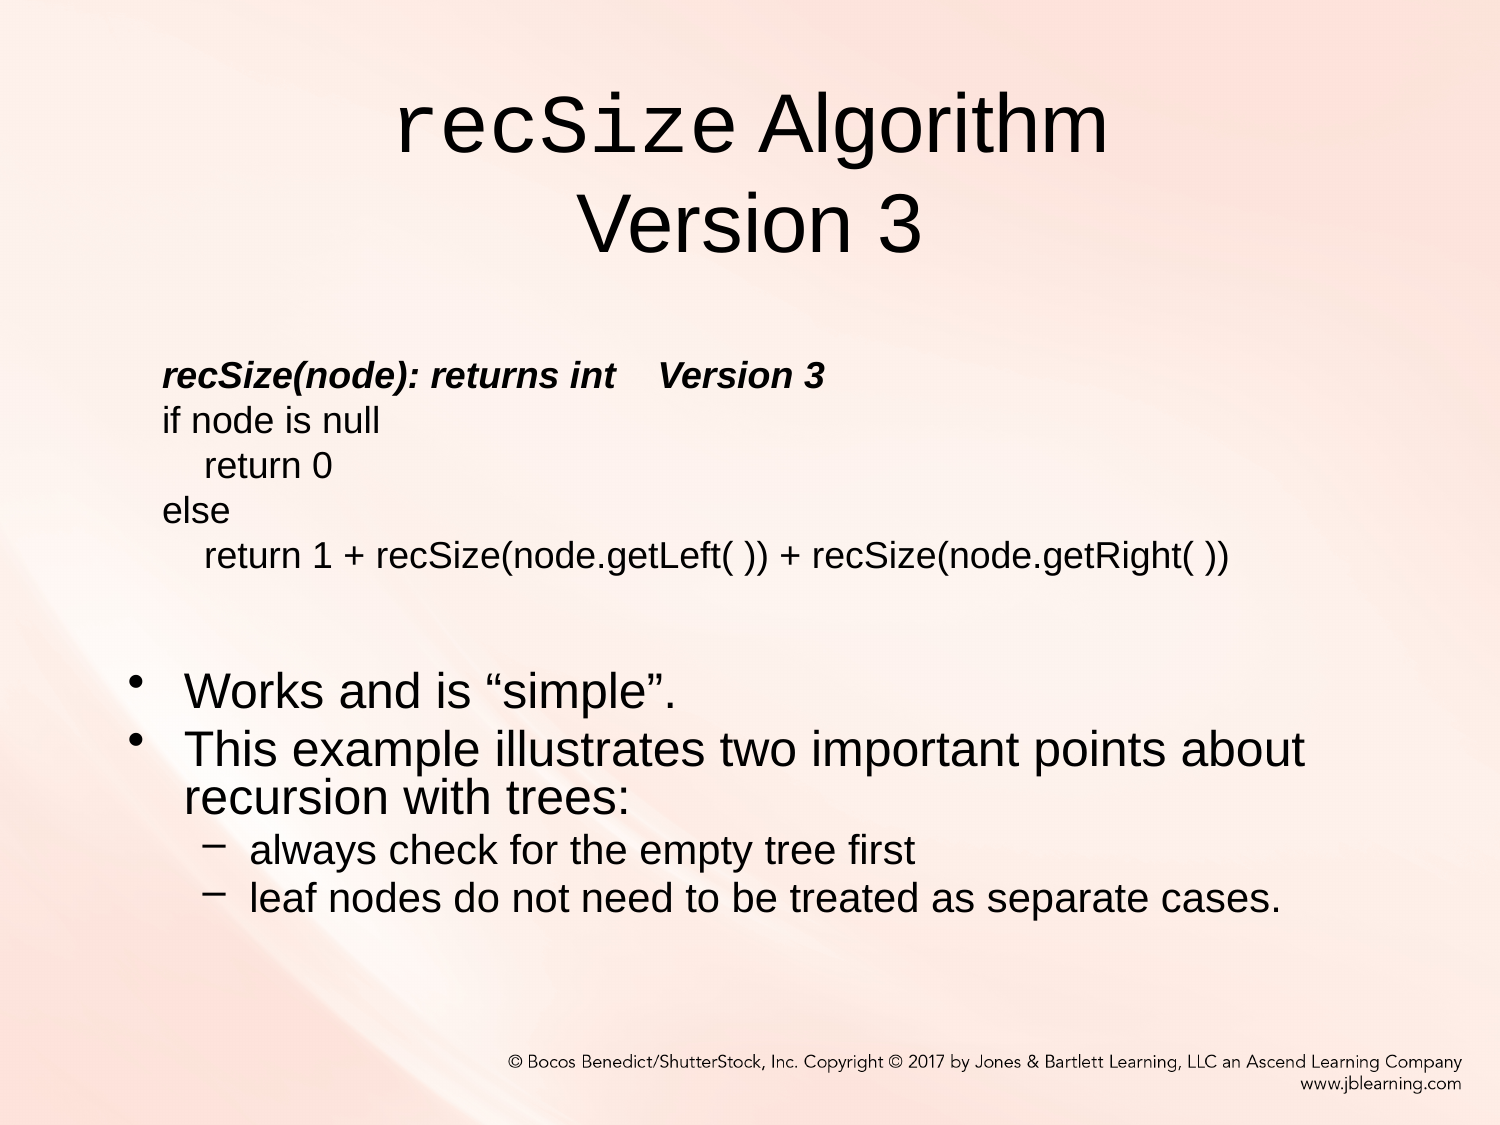

# recSize Algorithm Version 3
recSize(node): returns int    Version 3
if node is null
    return 0
else
    return 1 + recSize(node.getLeft( )) + recSize(node.getRight( ))

Works and is “simple”.
This example illustrates two important points about recursion with trees:
always check for the empty tree first
leaf nodes do not need to be treated as separate cases.